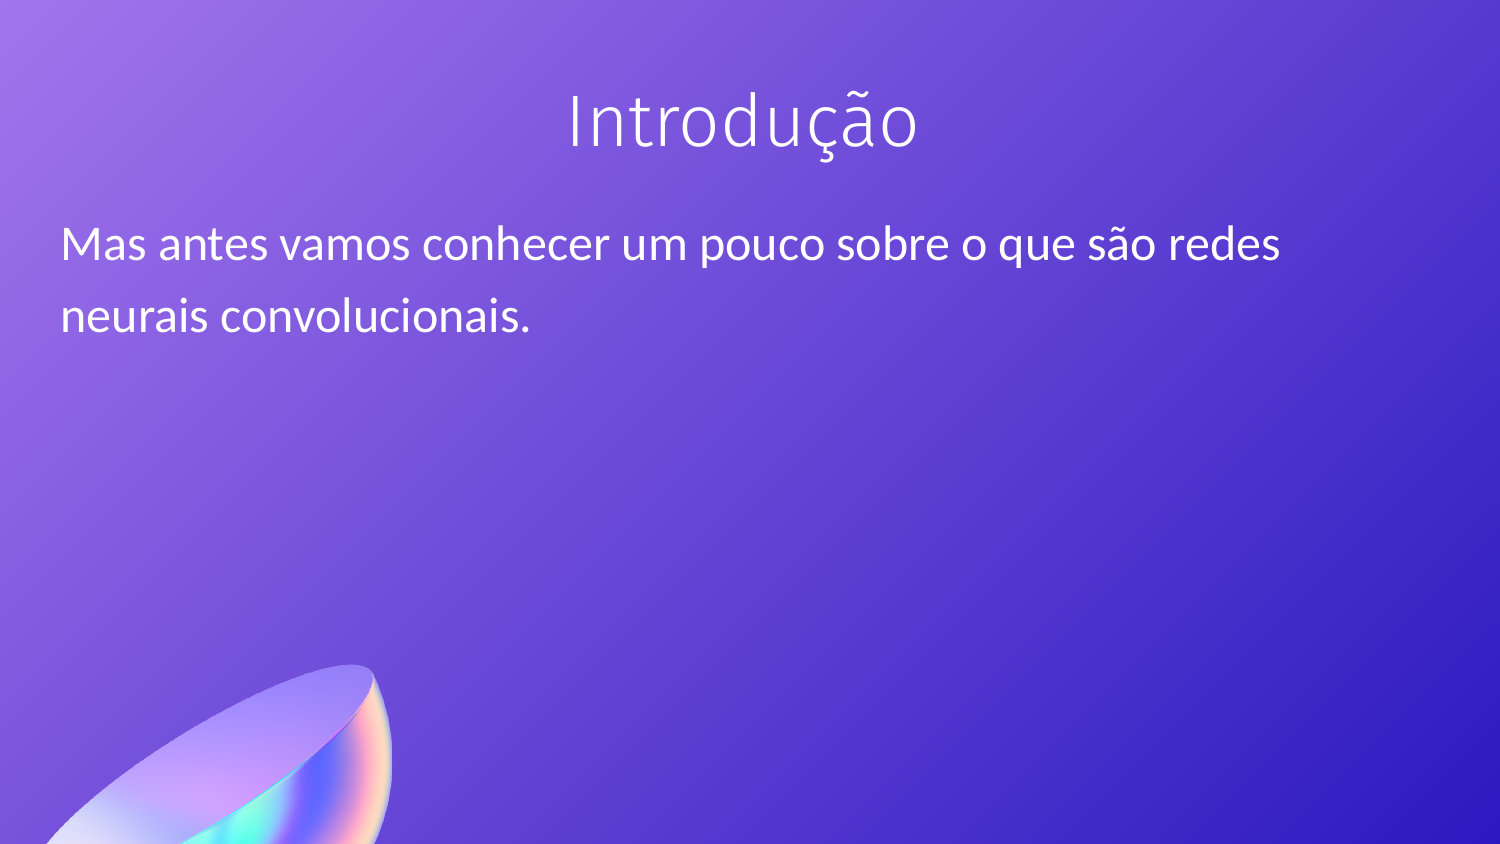

Introdução
Mas antes vamos conhecer um pouco sobre o que são redes neurais convolucionais.